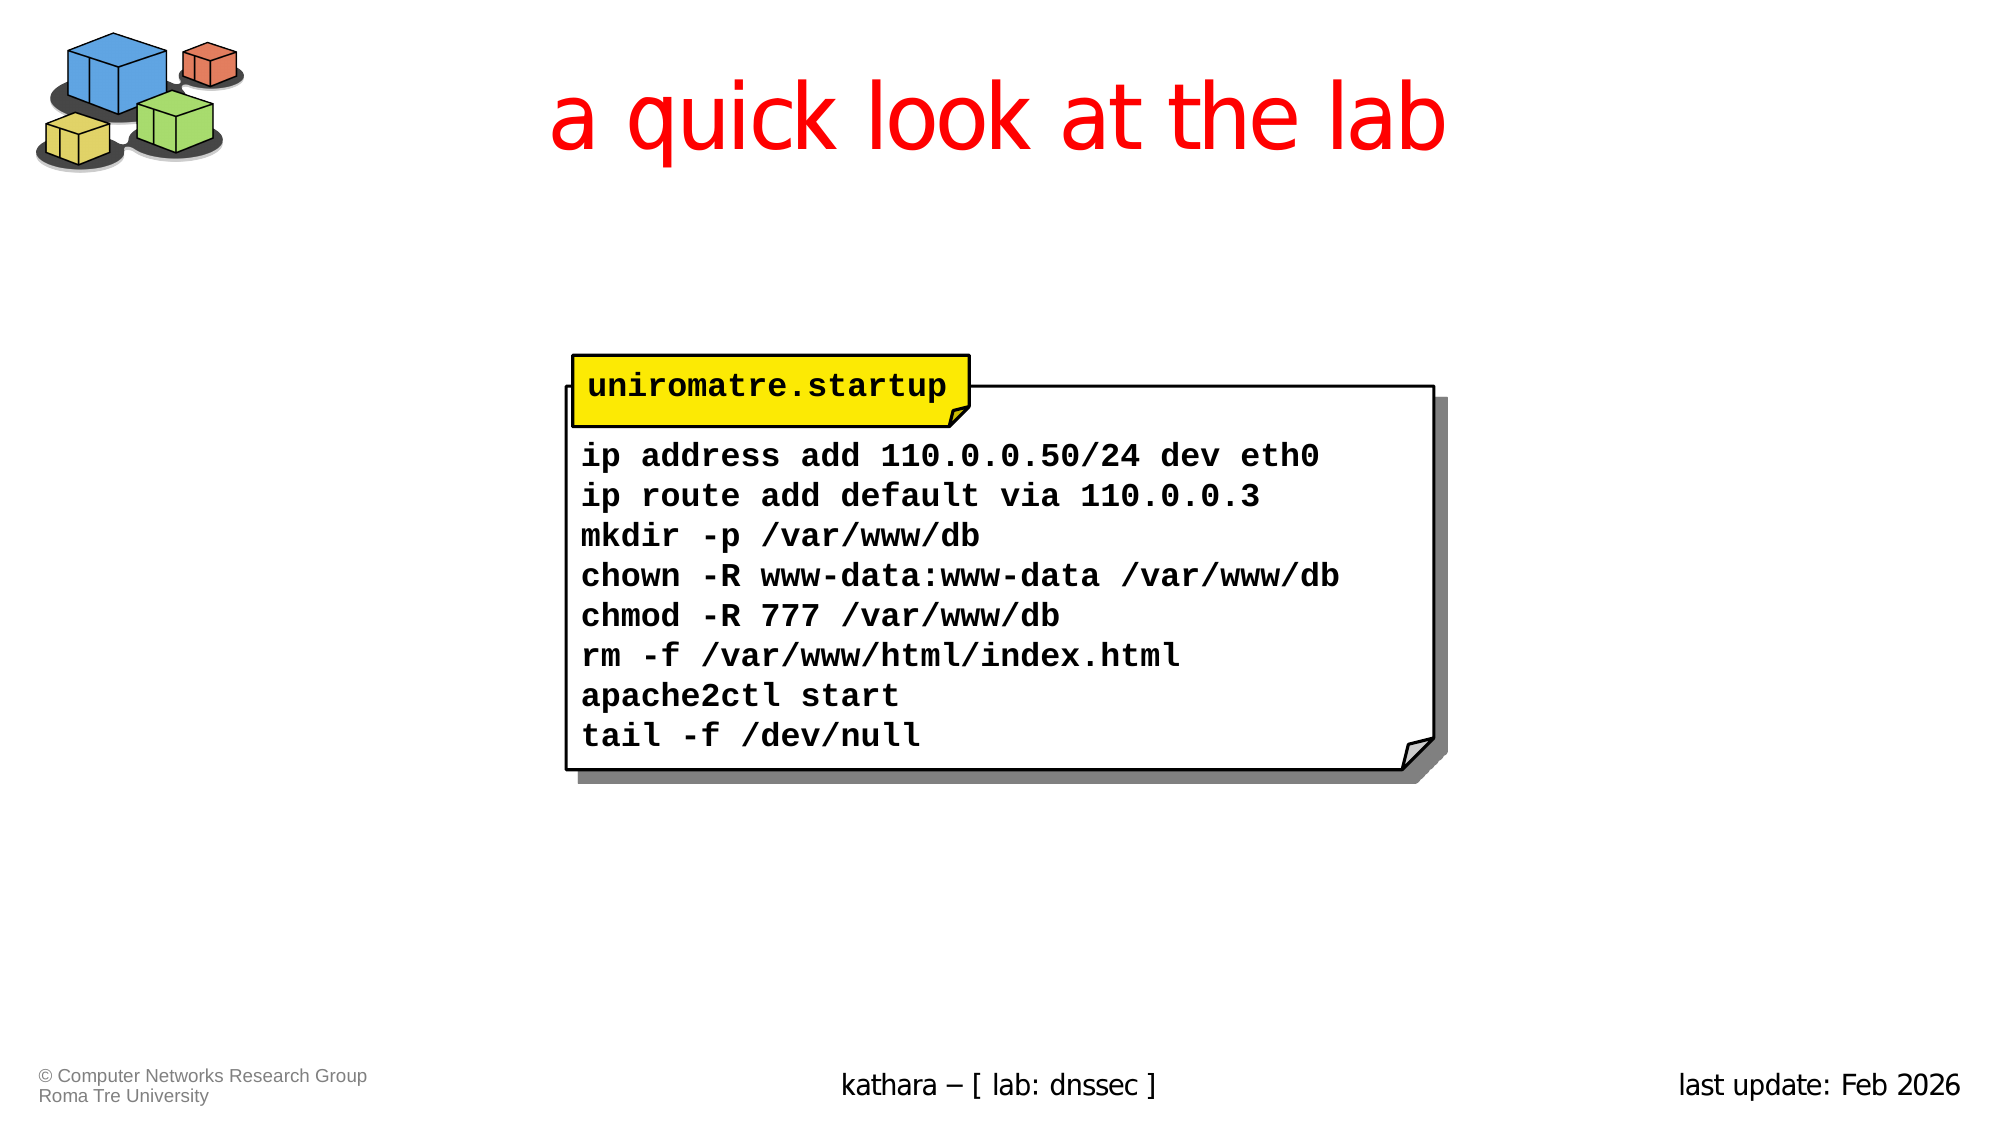

# a quick look at the lab
uniromatre.startup

ip address add 110.0.0.50/24 dev eth0
ip route add default via 110.0.0.3
mkdir -p /var/www/db
chown -R www-data:www-data /var/www/db
chmod -R 777 /var/www/db
rm -f /var/www/html/index.html
apache2ctl start
tail -f /dev/null
kathara – [ lab: dnssec ]
last update: Feb 2026